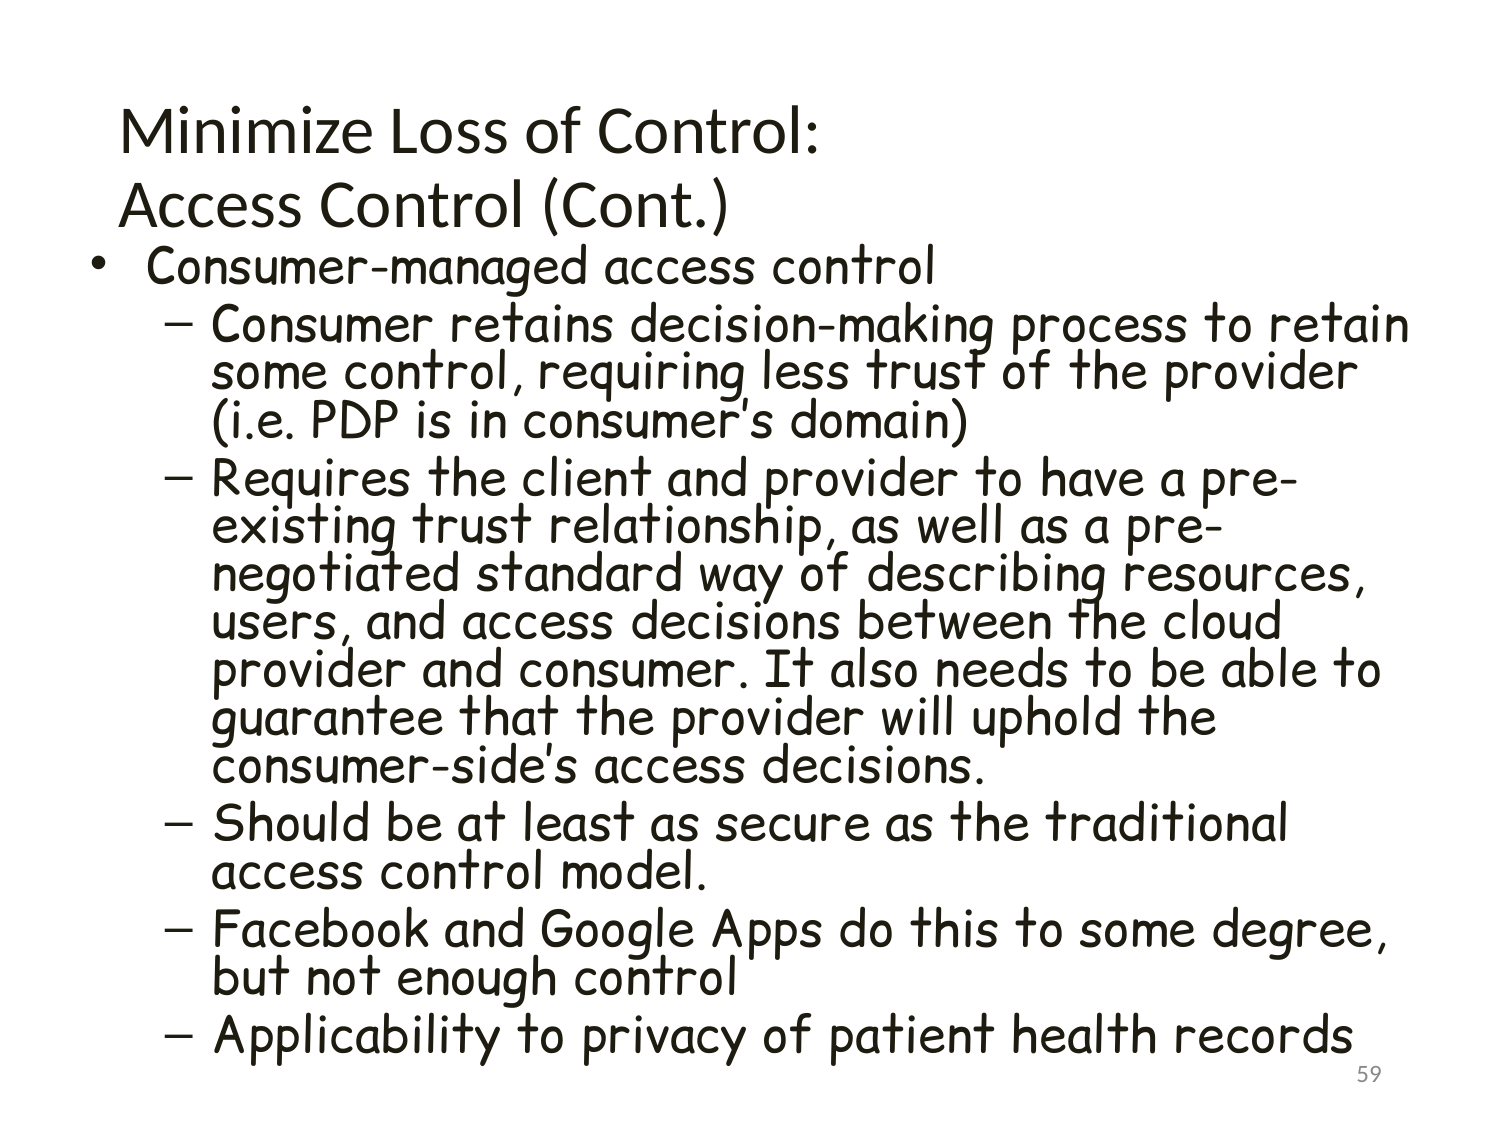

# Minimize Loss of Control: Access Control (Cont.)
Consumer-managed access control
Consumer retains decision-making process to retain some control, requiring less trust of the provider (i.e. PDP is in consumer’s domain)
Requires the client and provider to have a pre-existing trust relationship, as well as a pre-negotiated standard way of describing resources, users, and access decisions between the cloud provider and consumer. It also needs to be able to guarantee that the provider will uphold the consumer-side’s access decisions.
Should be at least as secure as the traditional access control model.
Facebook and Google Apps do this to some degree, but not enough control
Applicability to privacy of patient health records
59